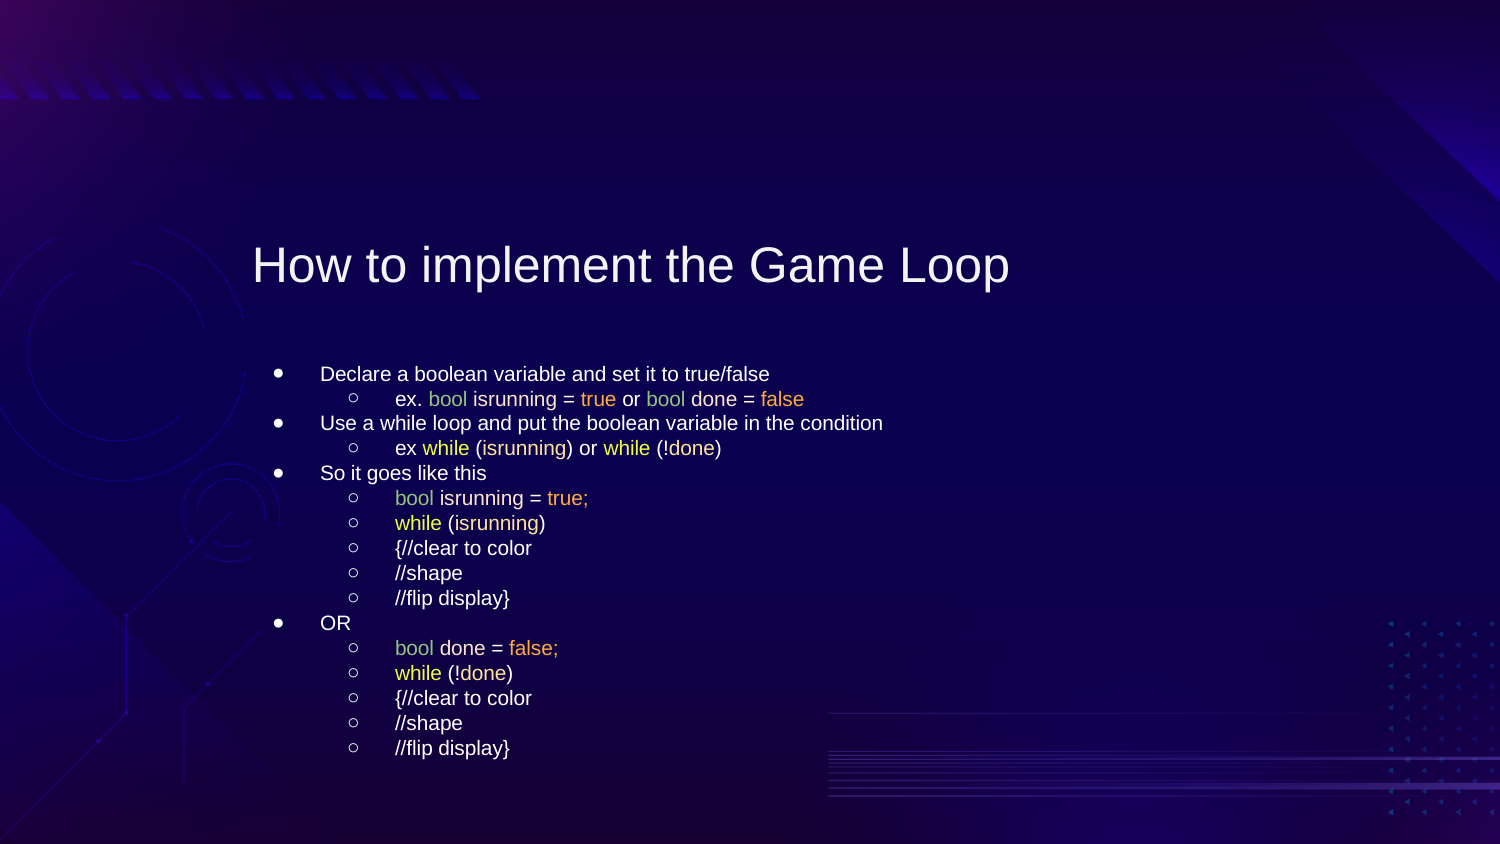

# How to implement the Game Loop
Declare a boolean variable and set it to true/false
ex. bool isrunning = true or bool done = false
Use a while loop and put the boolean variable in the condition
ex while (isrunning) or while (!done)
So it goes like this
bool isrunning = true;
while (isrunning)
{//clear to color
//shape
//flip display}
OR
bool done = false;
while (!done)
{//clear to color
//shape
//flip display}